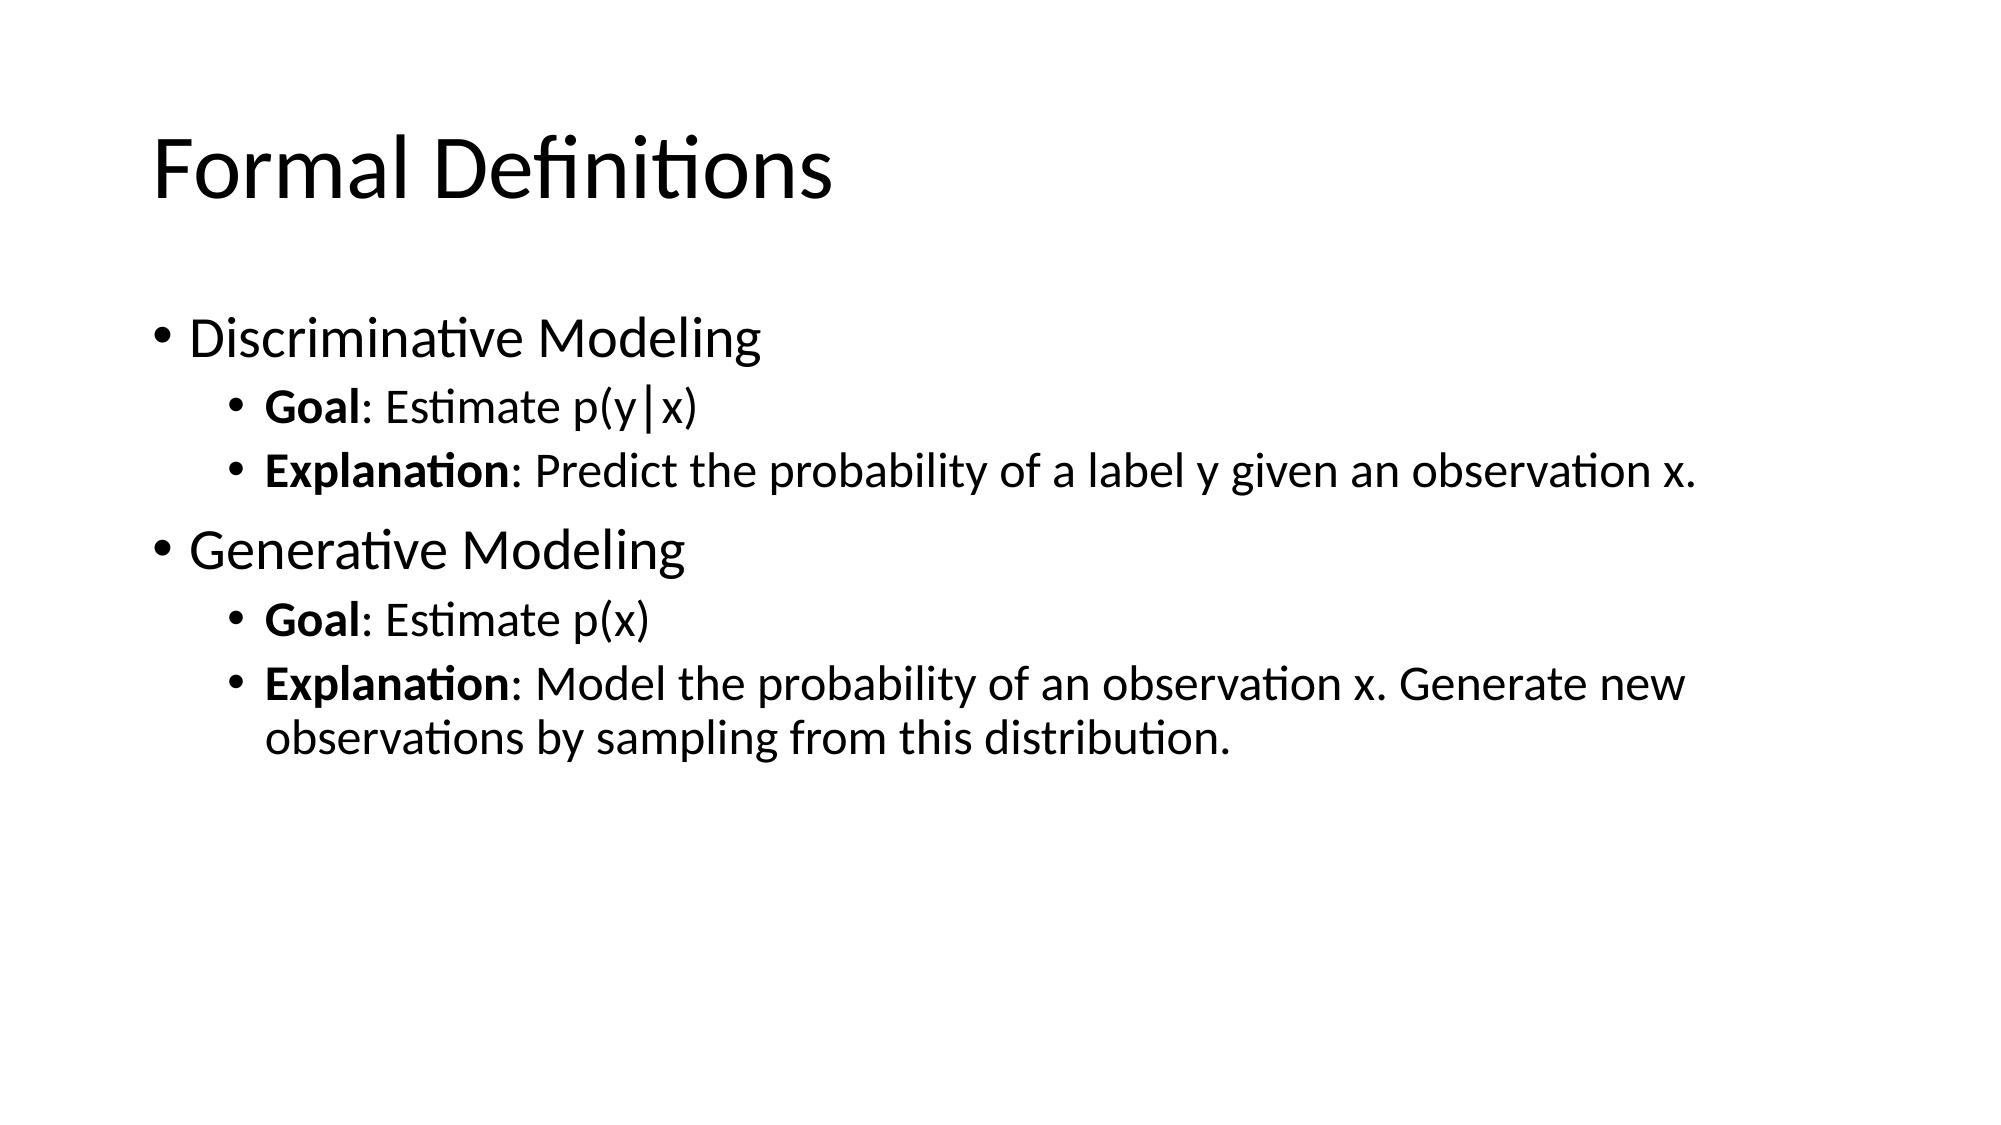

# Formal Definitions
Discriminative Modeling
Goal: Estimate p(y∣x)
Explanation: Predict the probability of a label y given an observation x.
Generative Modeling
Goal: Estimate p(x)
Explanation: Model the probability of an observation x. Generate new observations by sampling from this distribution.